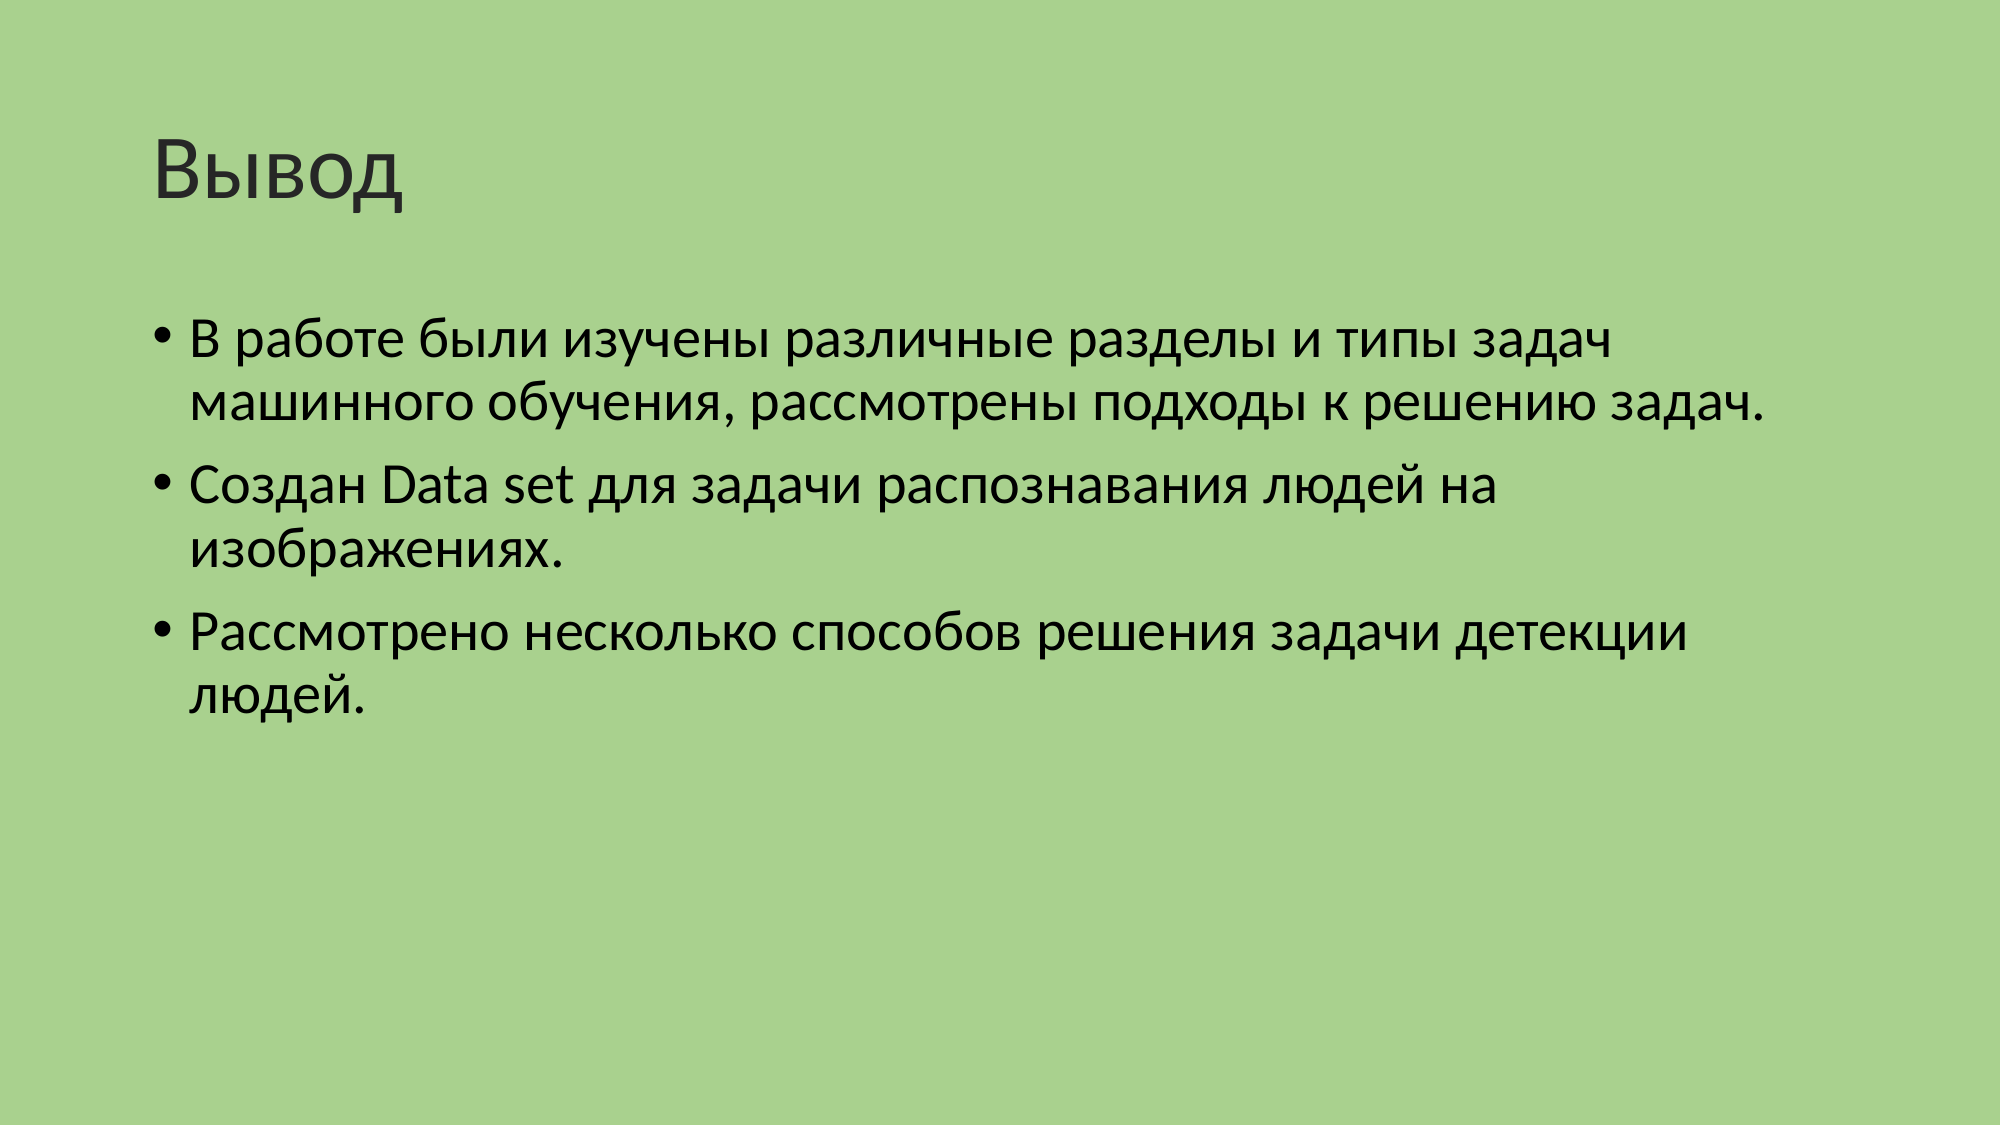

# Вывод
В работе были изучены различные разделы и типы задач машинного обучения, рассмотрены подходы к решению задач.
Создан Data set для задачи распознавания людей на изображениях.
Рассмотрено несколько способов решения задачи детекции людей.